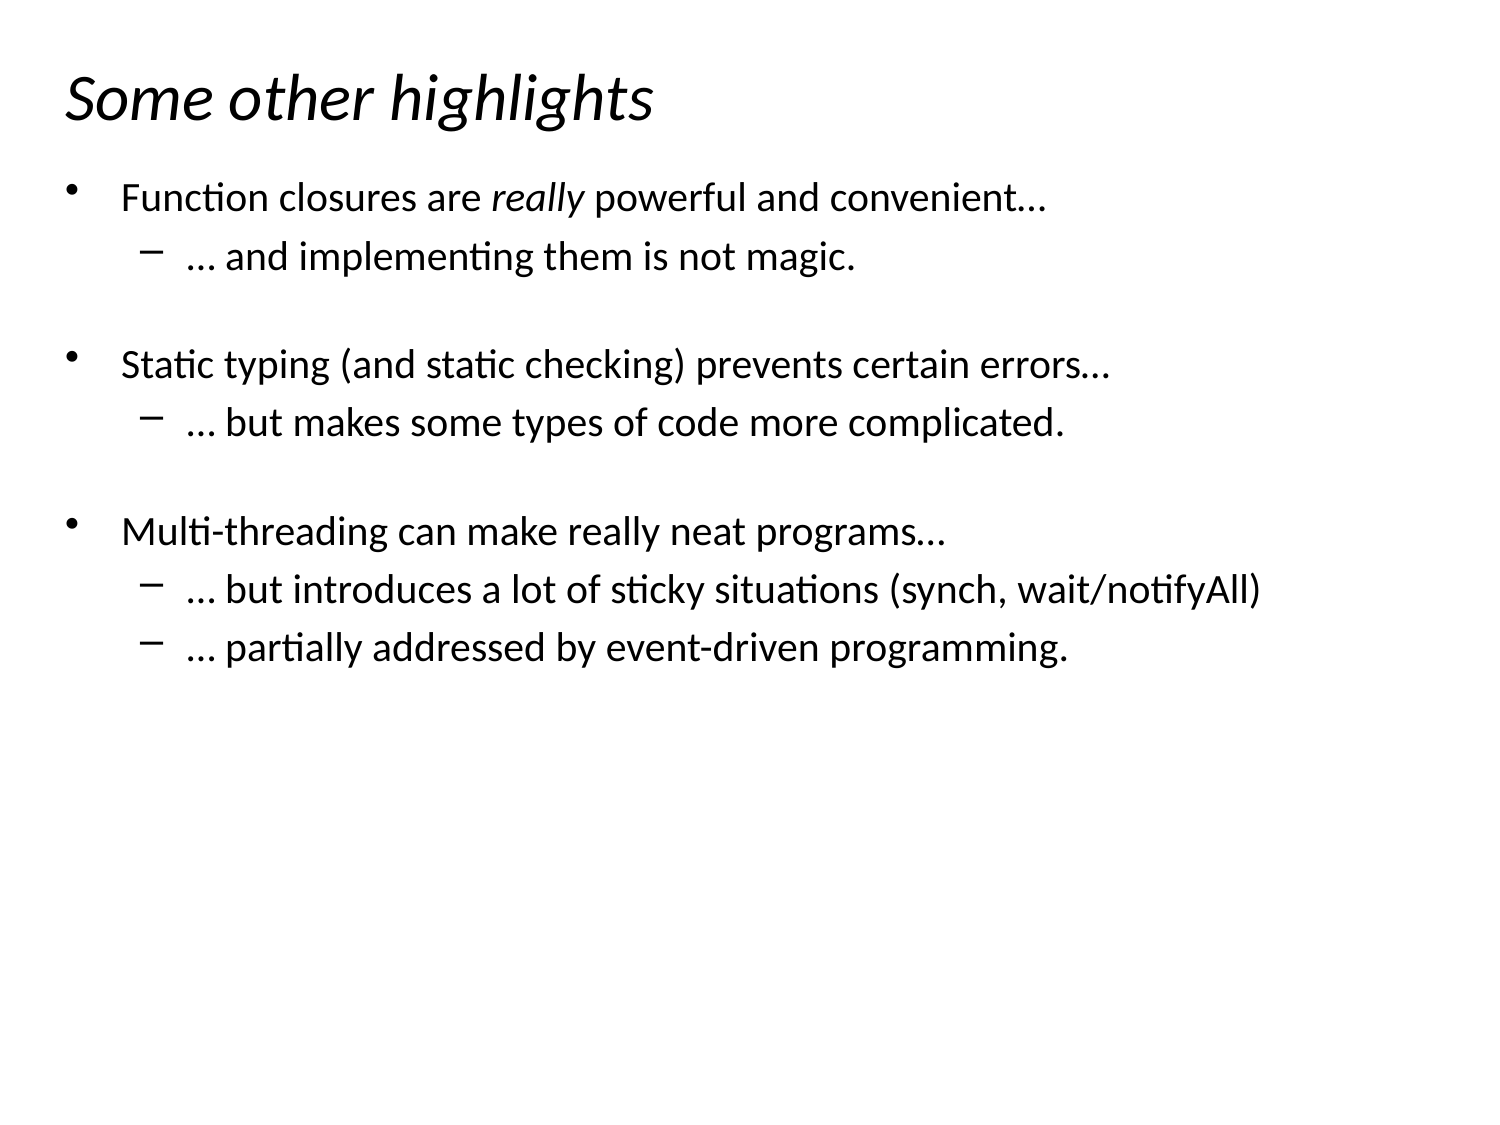

# Some other highlights
Function closures are really powerful and convenient…
… and implementing them is not magic.
Static typing (and static checking) prevents certain errors…
… but makes some types of code more complicated.
Multi-threading can make really neat programs…
… but introduces a lot of sticky situations (synch, wait/notifyAll)
… partially addressed by event-driven programming.